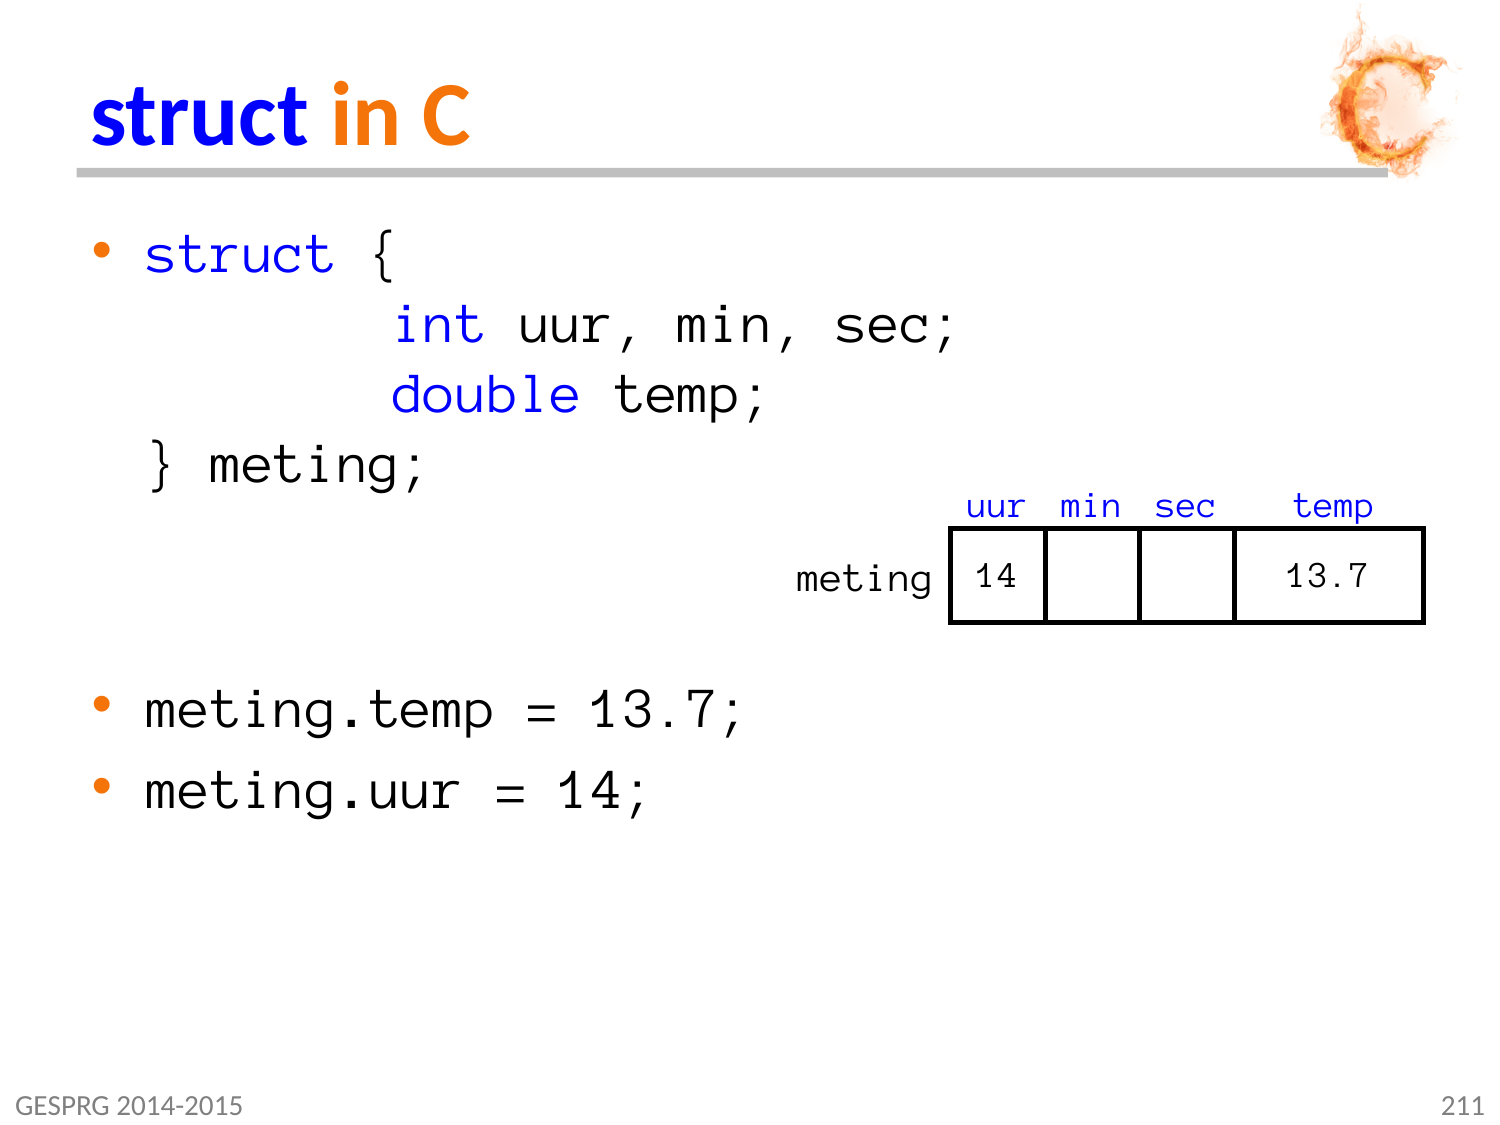

# struct in C
struct {
	   int uur, min, sec;
	   double temp;
} meting;

meting.temp = 13.7;
meting.uur = 14;
uur
min
sec
temp

meting
14
13.7
GESPRG 2014-2015
211